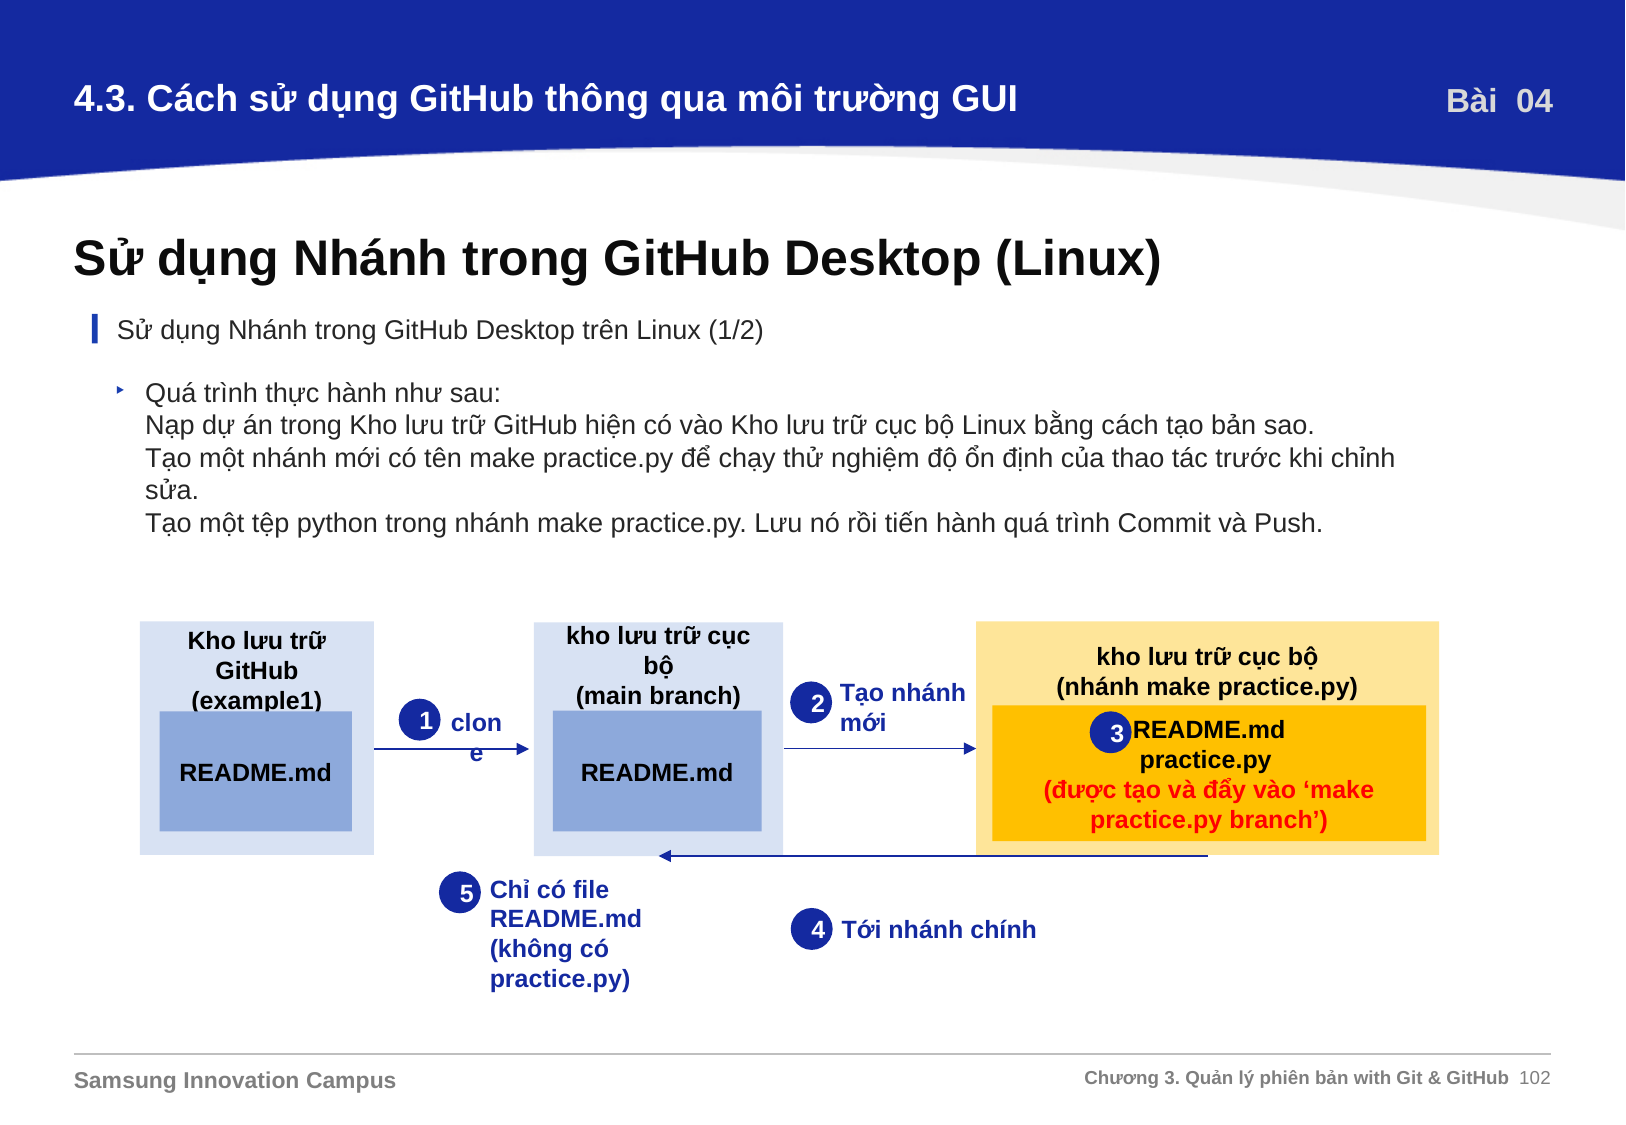

4.3. Cách sử dụng GitHub thông qua môi trường GUI
Bài  04
Sử dụng Nhánh trong GitHub Desktop (Linux)
Sử dụng Nhánh trong GitHub Desktop trên Linux (1/2)

Quá trình thực hành như sau:
Nạp dự án trong Kho lưu trữ GitHub hiện có vào Kho lưu trữ cục bộ Linux bằng cách tạo bản sao.
Tạo một nhánh mới có tên make practice.py để chạy thử nghiệm độ ổn định của thao tác trước khi chỉnh sửa.
Tạo một tệp python trong nhánh make practice.py. Lưu nó rồi tiến hành quá trình Commit và Push.

kho lưu trữ cục bộ
(nhánh make practice.py)

Kho lưu trữ GitHub (example1)

README.md

kho lưu trữ cục bộ
(main branch)

Tạo nhánh mới
2
clone
1
README.md
practice.py
(được tạo và đẩy vào ‘make practice.py branch’)
README.md
3
Chỉ có file README.md
(không có practice.py)
5
Tới nhánh chính
4